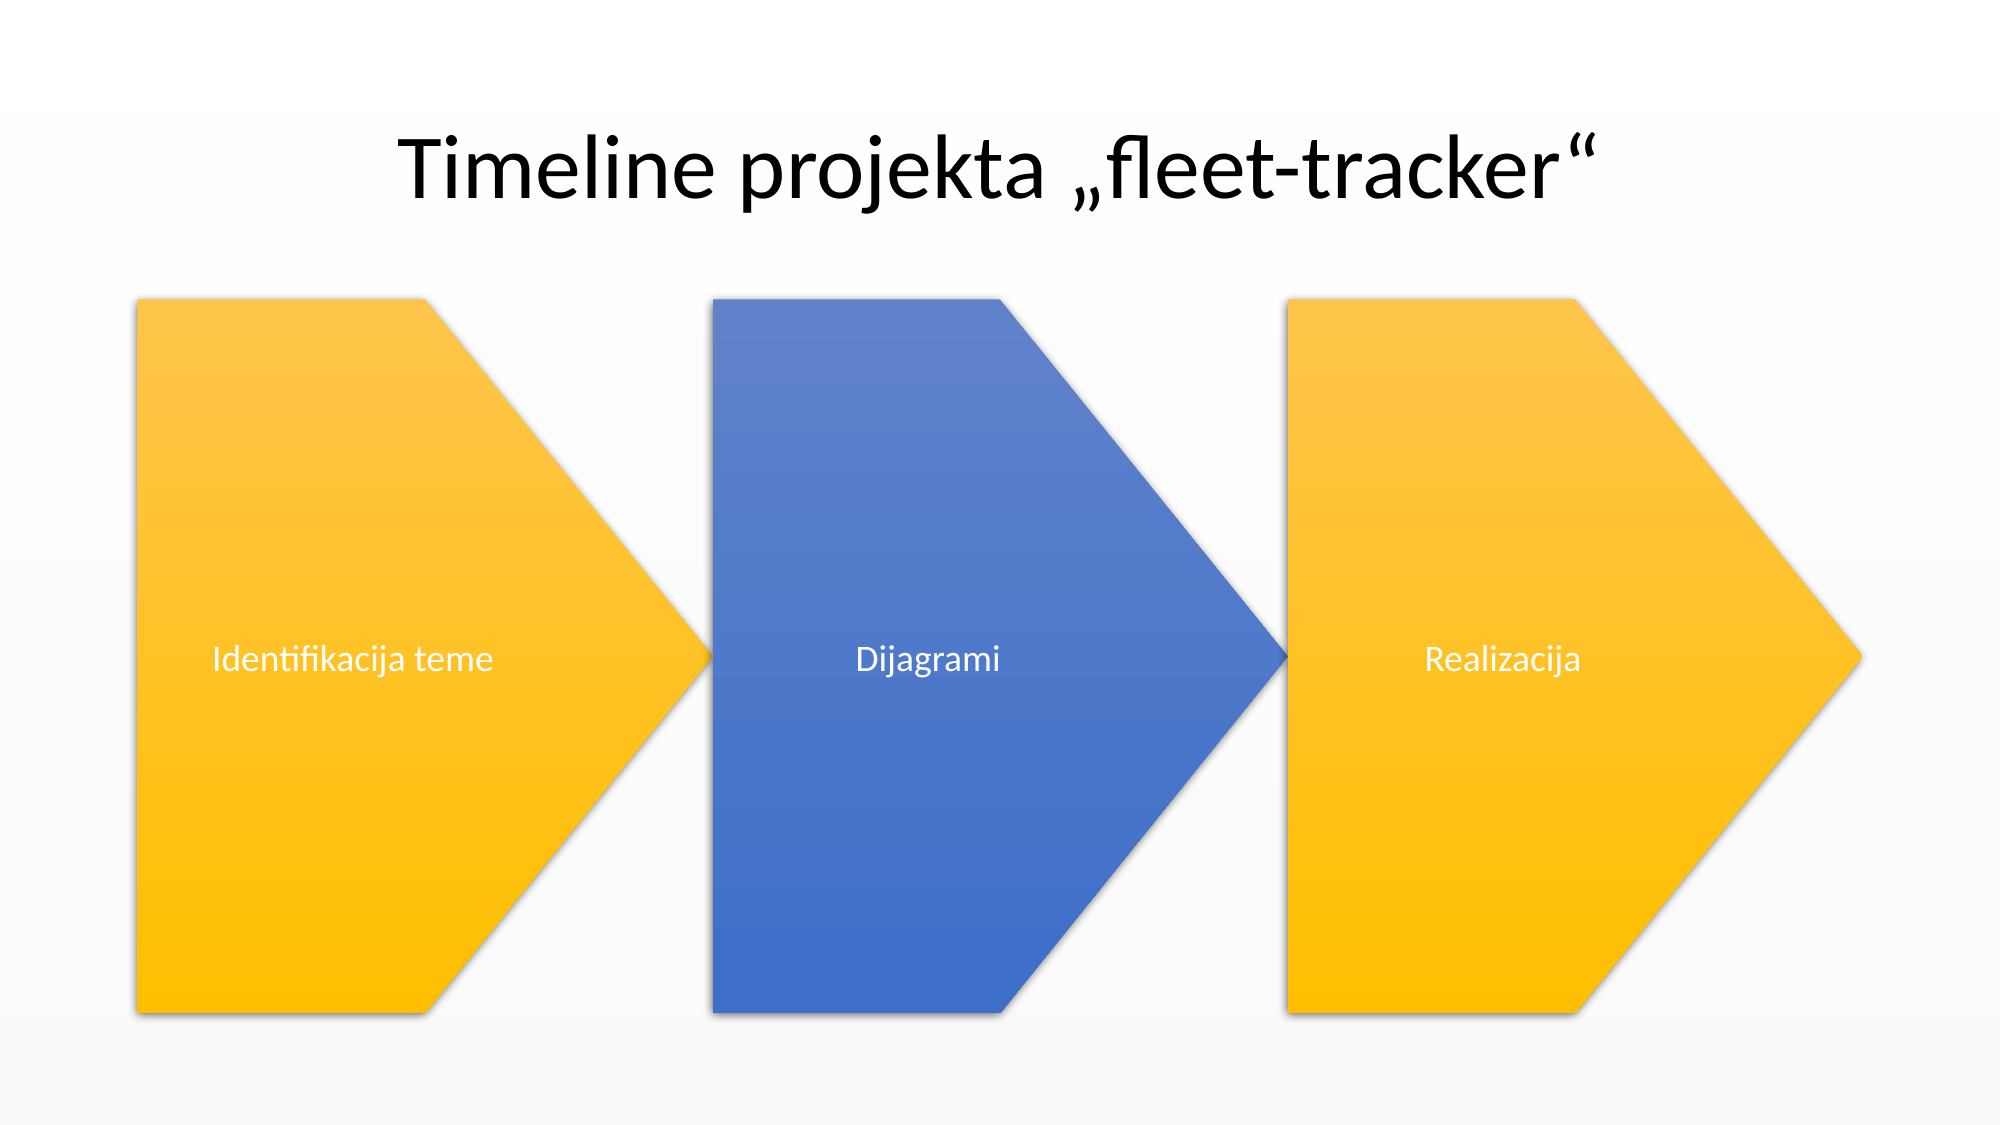

# Timeline projekta „fleet-tracker“
Identifikacija teme
Dijagrami
Realizacija